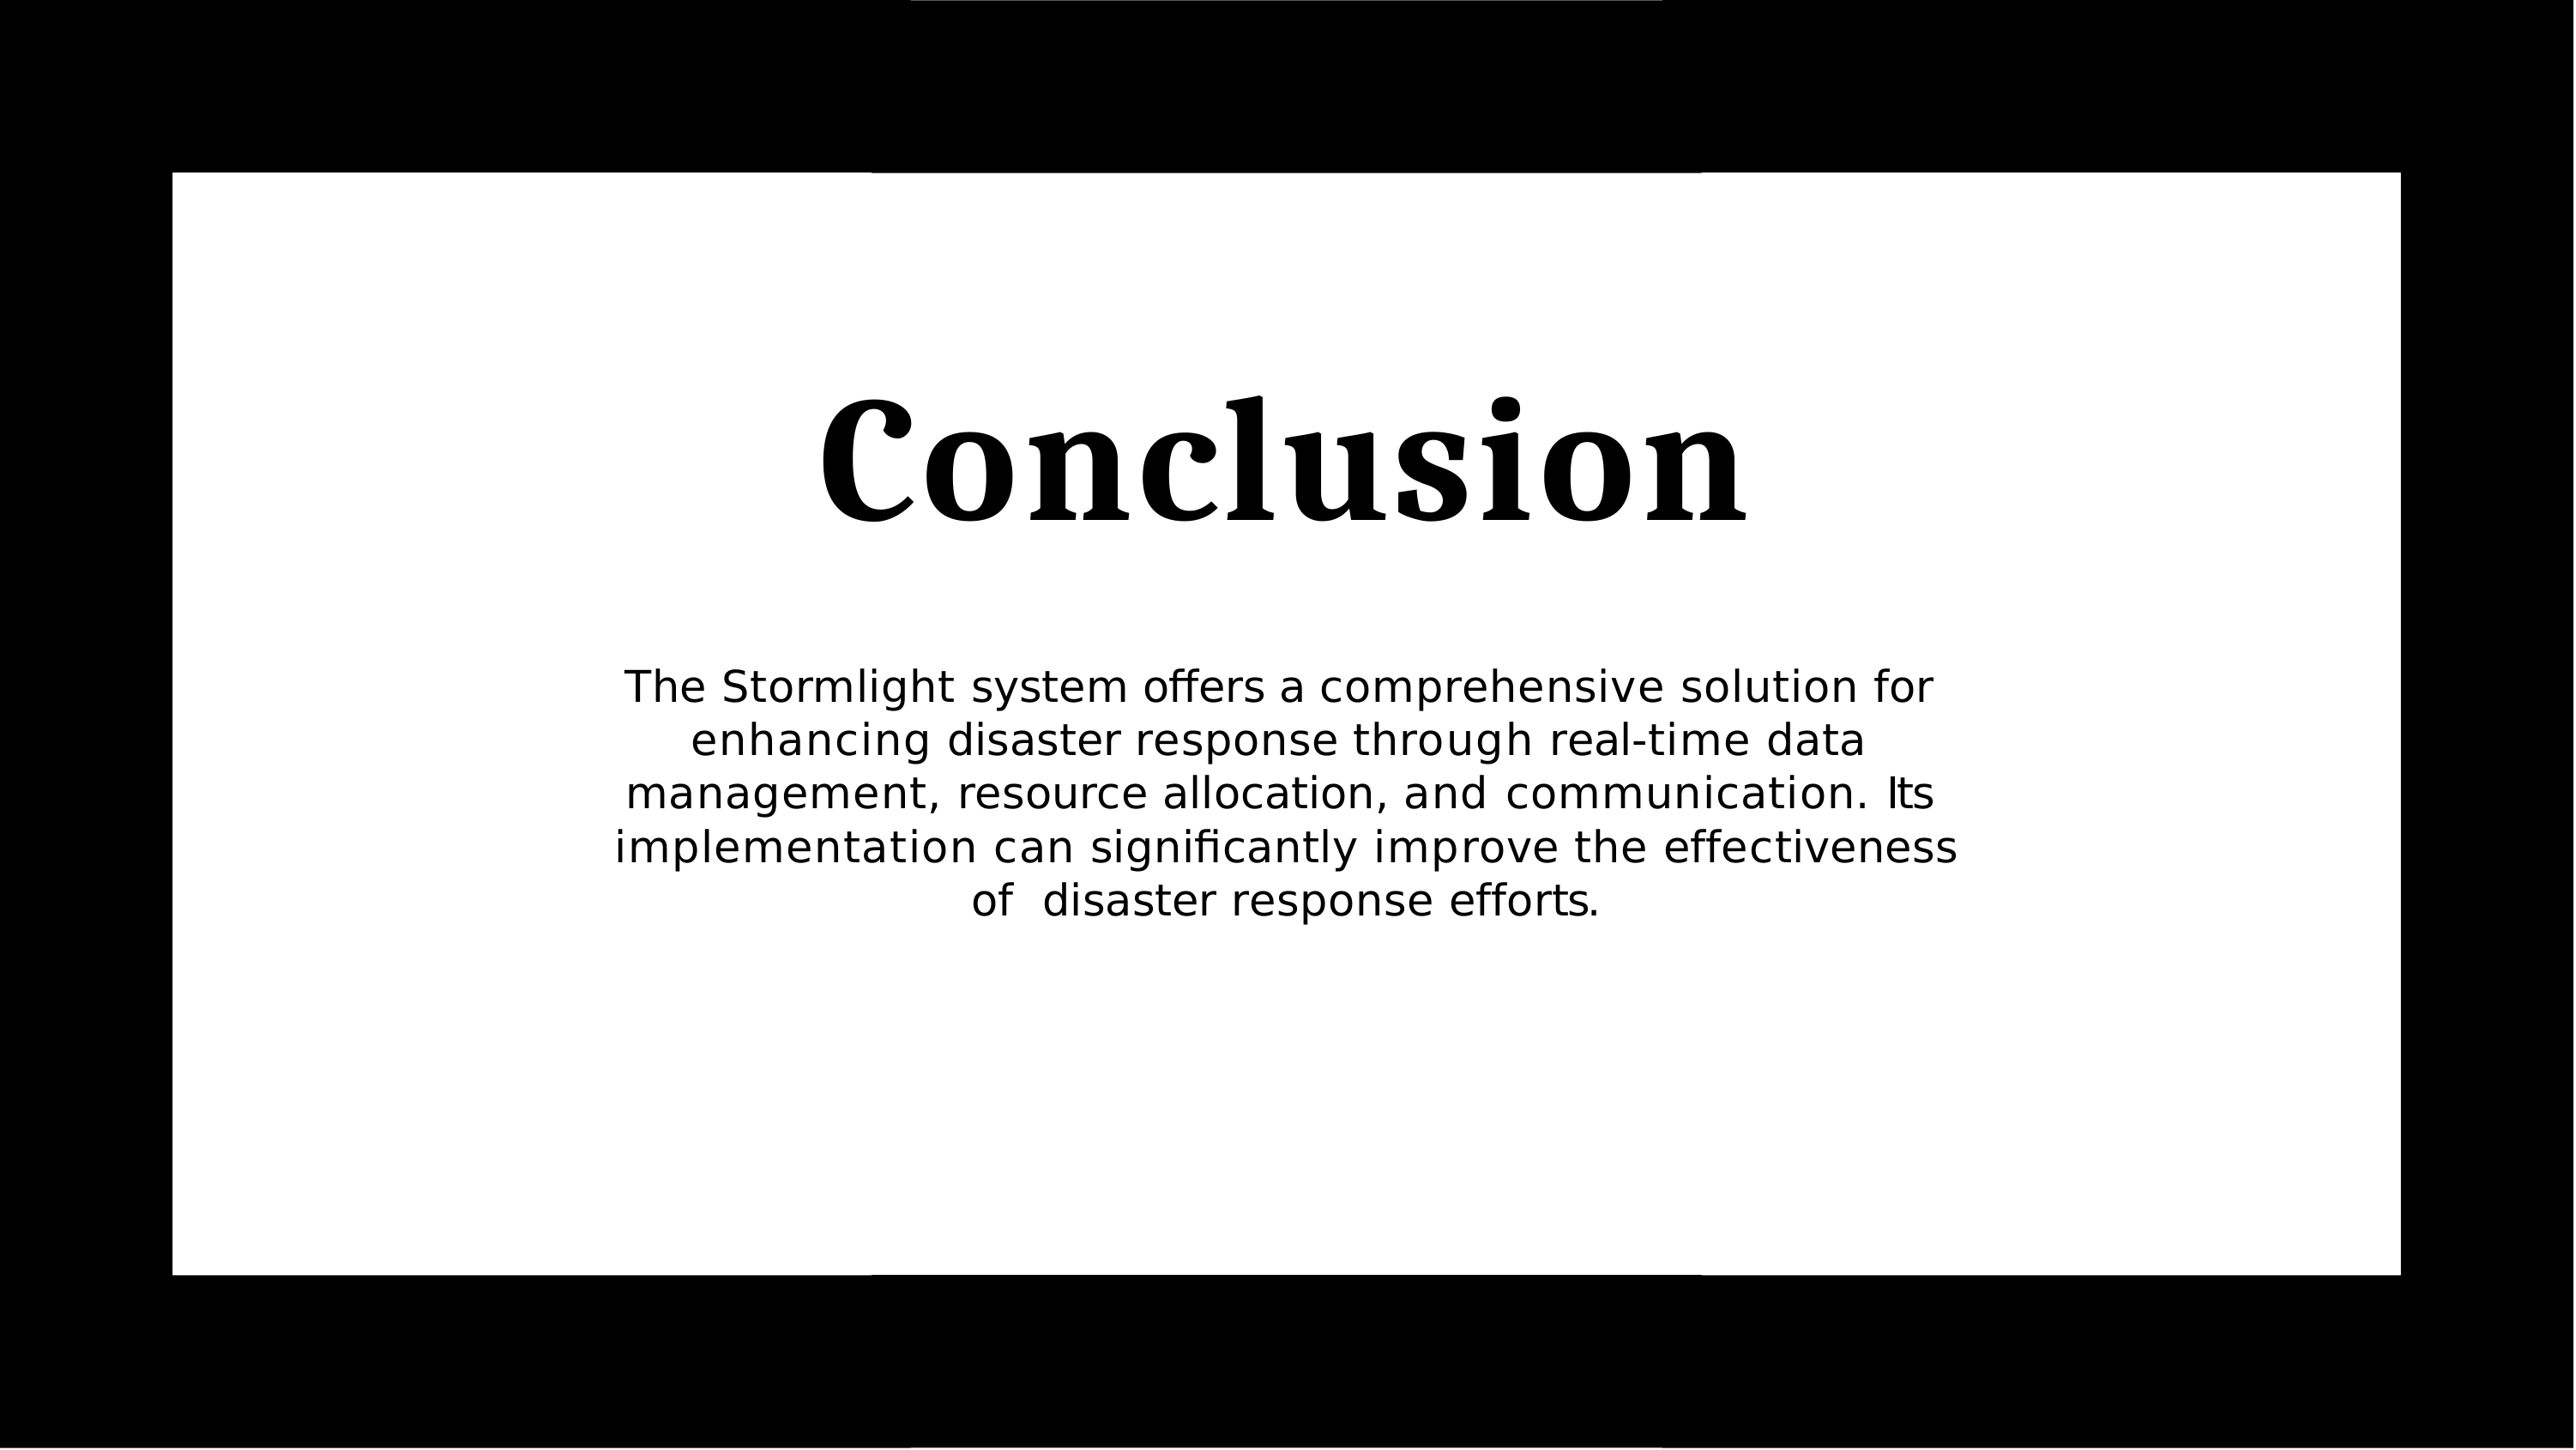

# Conclusion
The Stormlight system offers a comprehensive solution for  enhancing disaster response through real-time data  management, resource allocation, and communication. Its  implementation can signiﬁcantly improve the effectiveness of  disaster response efforts.